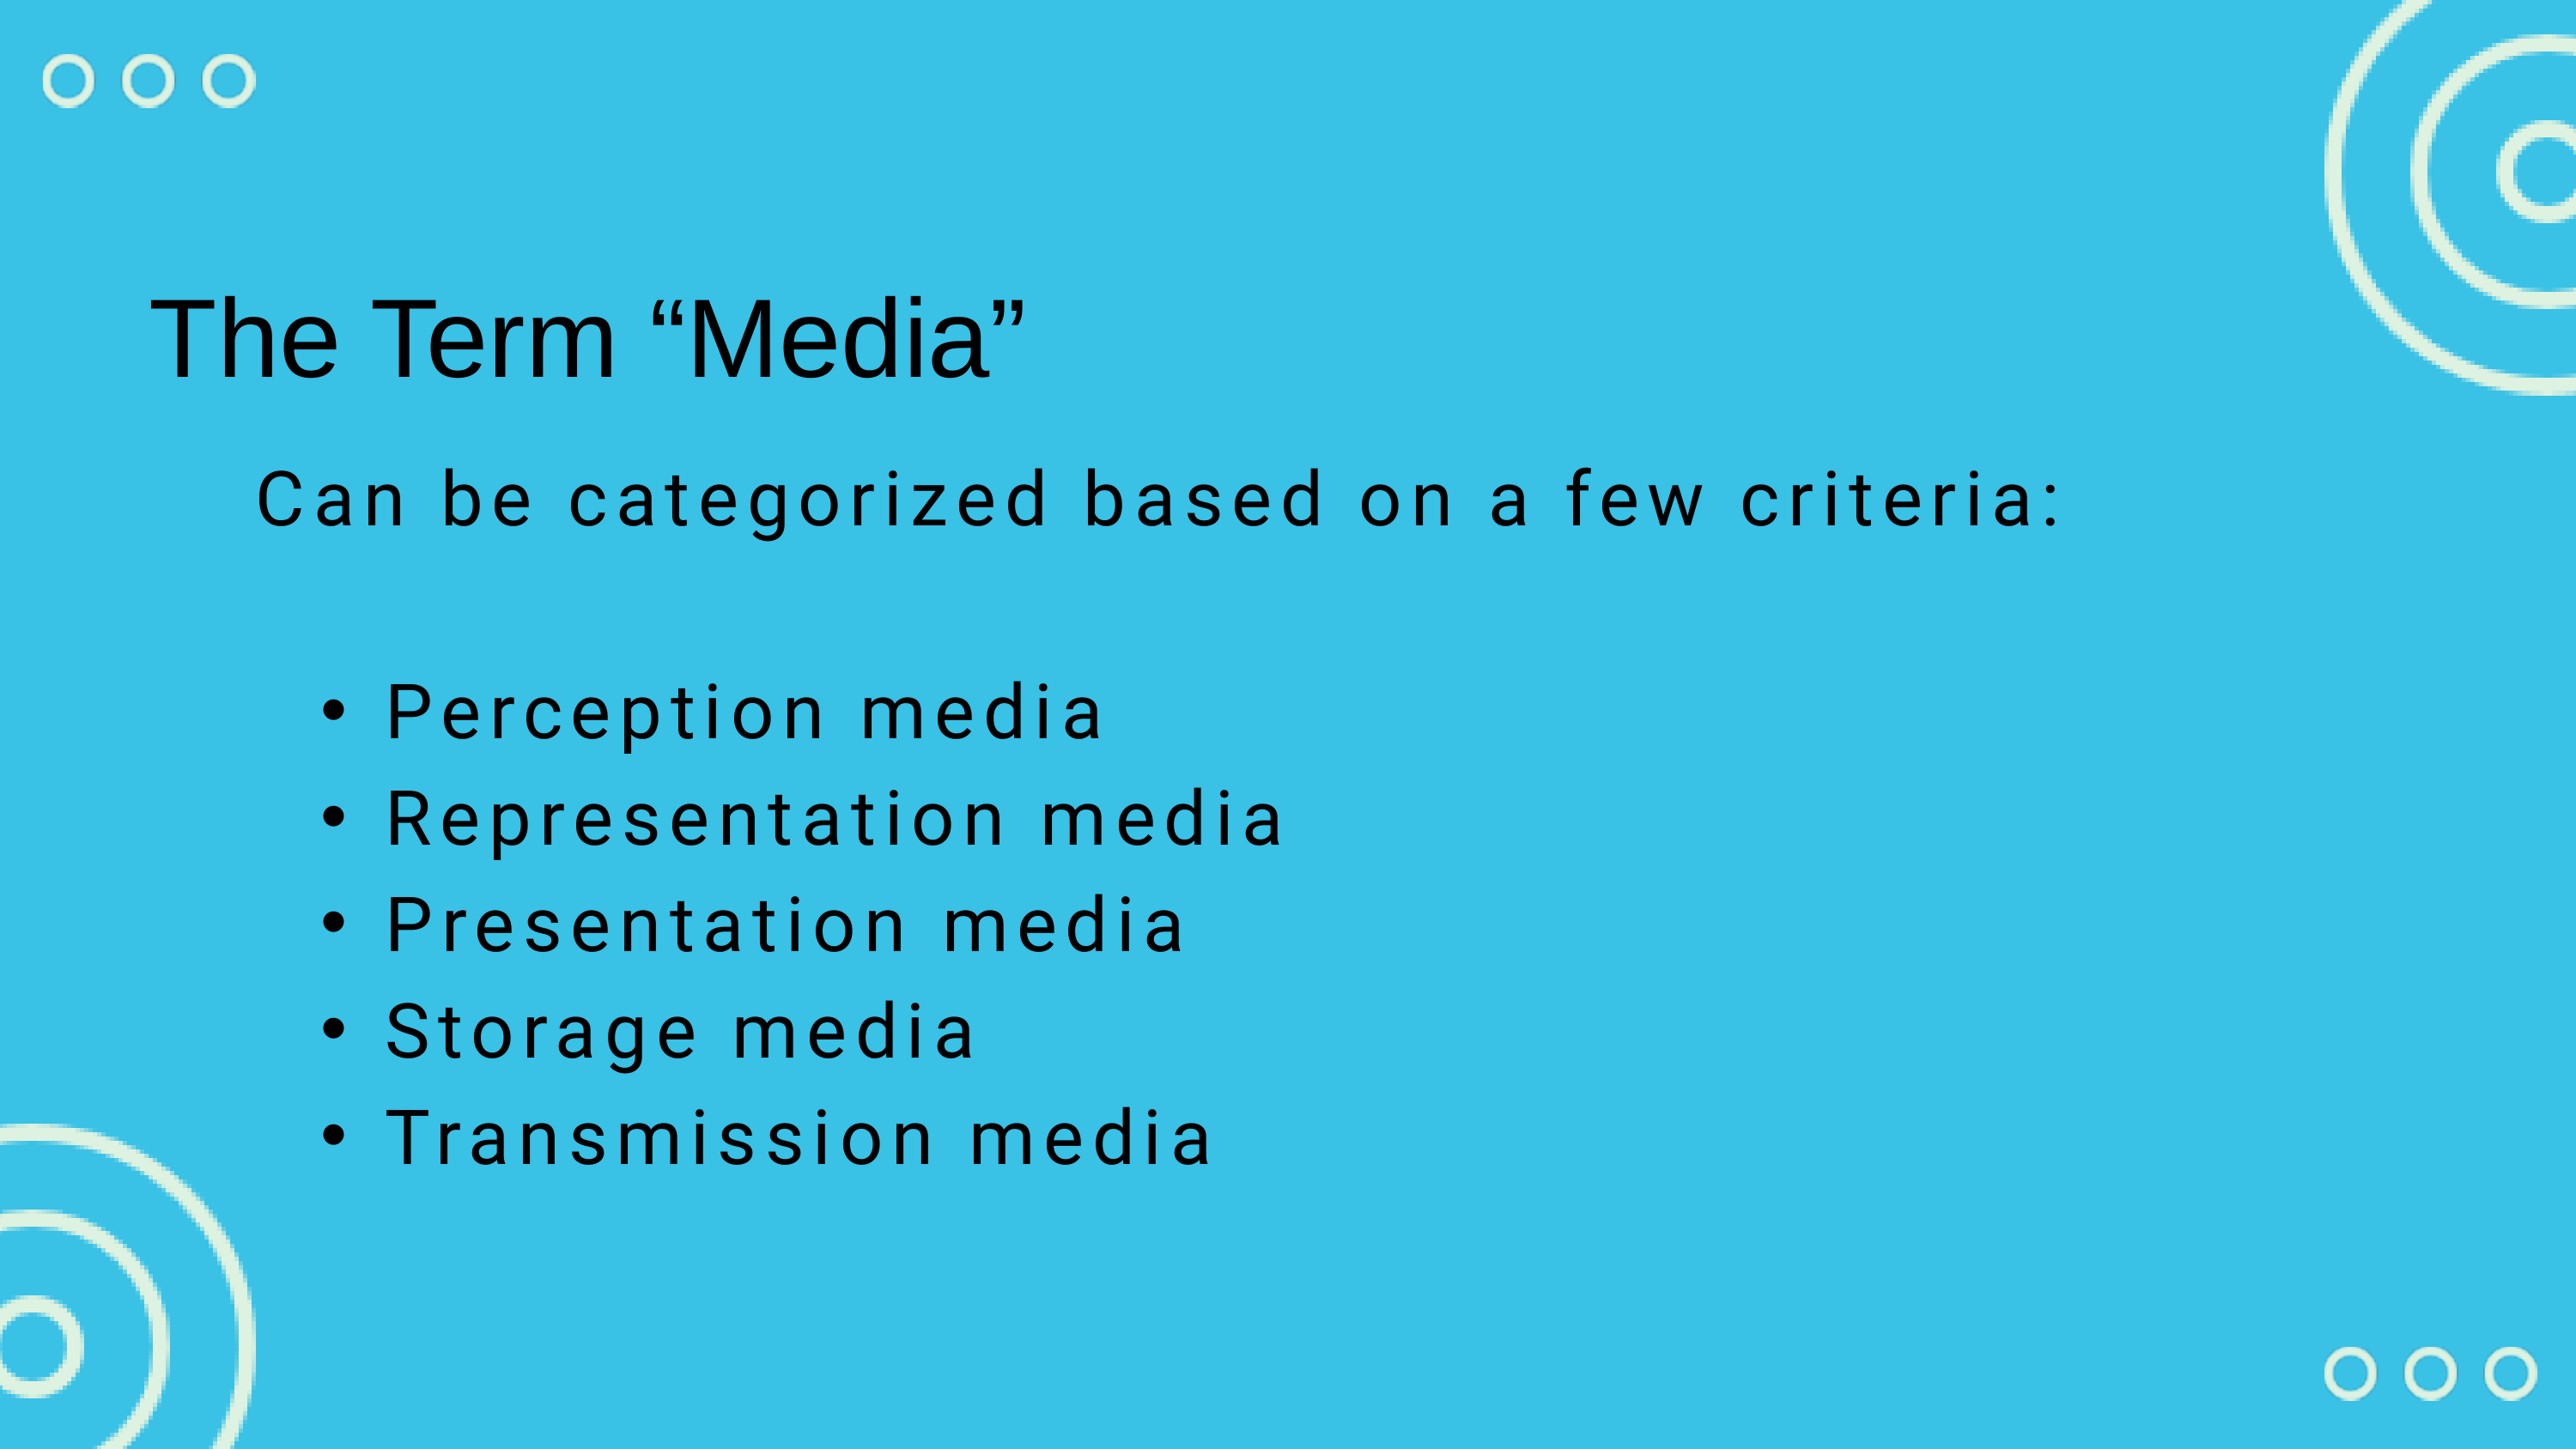

The Term “Media”
Can be categorized based on a few criteria:

Perception media
Representation media
Presentation media
Storage media
Transmission media